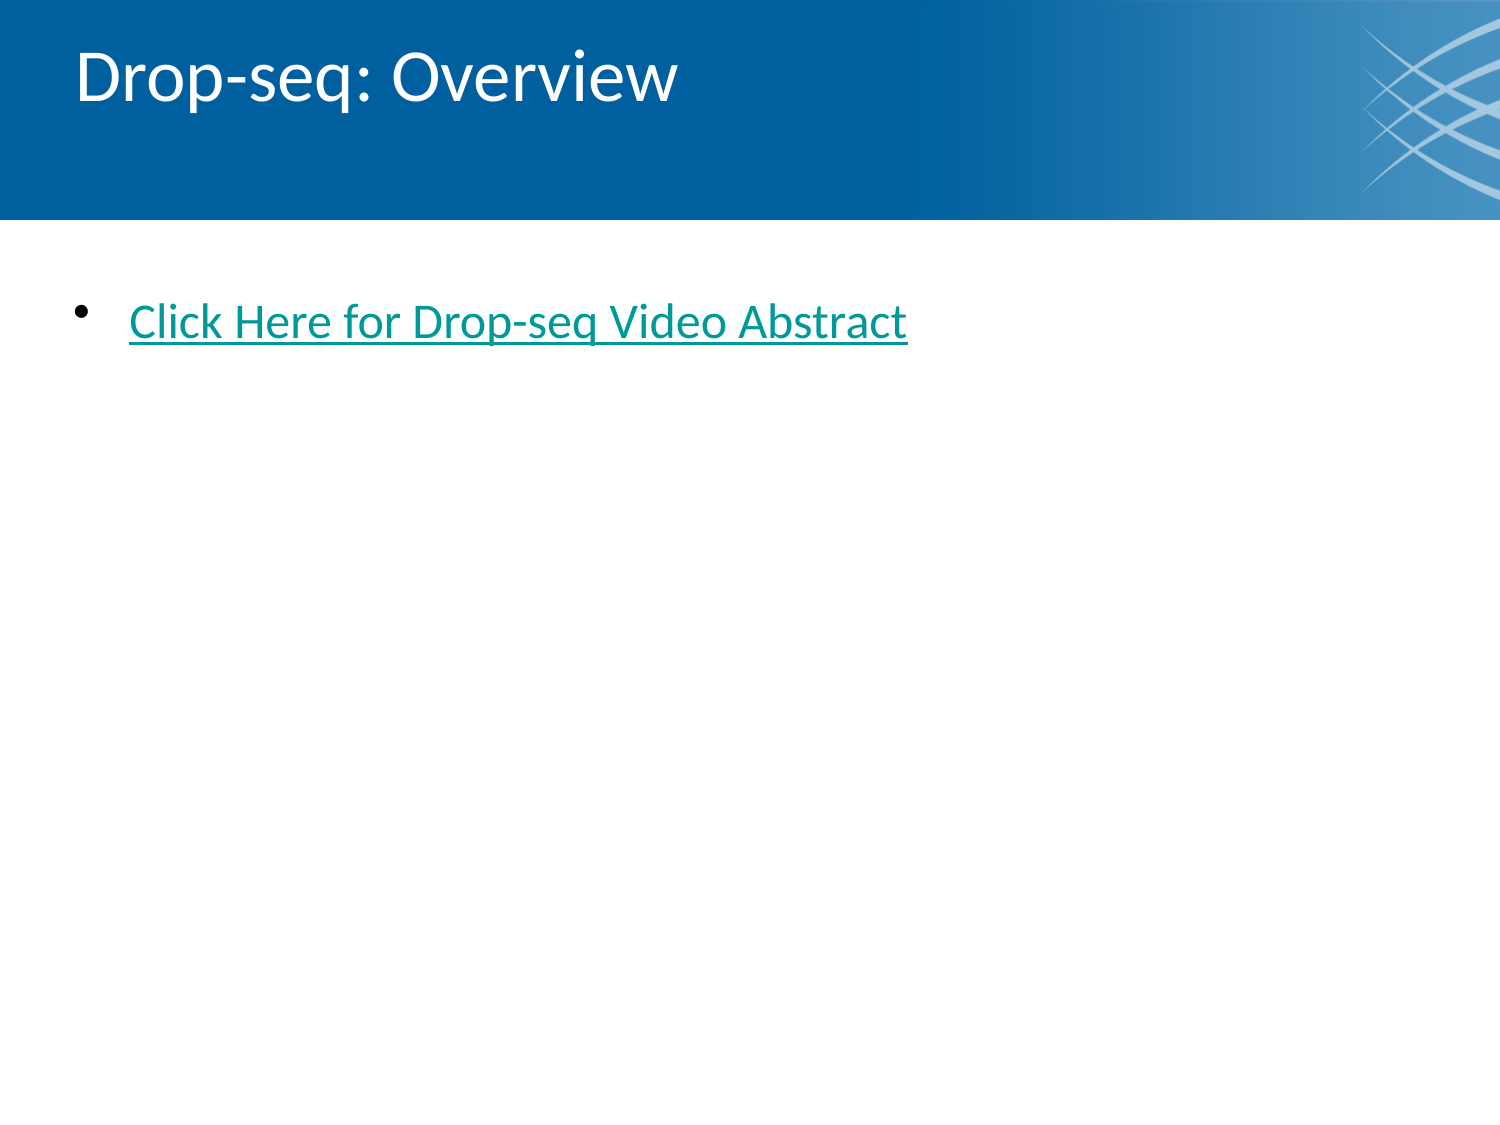

# Drop-seq: Overview
Click Here for Drop-seq Video Abstract